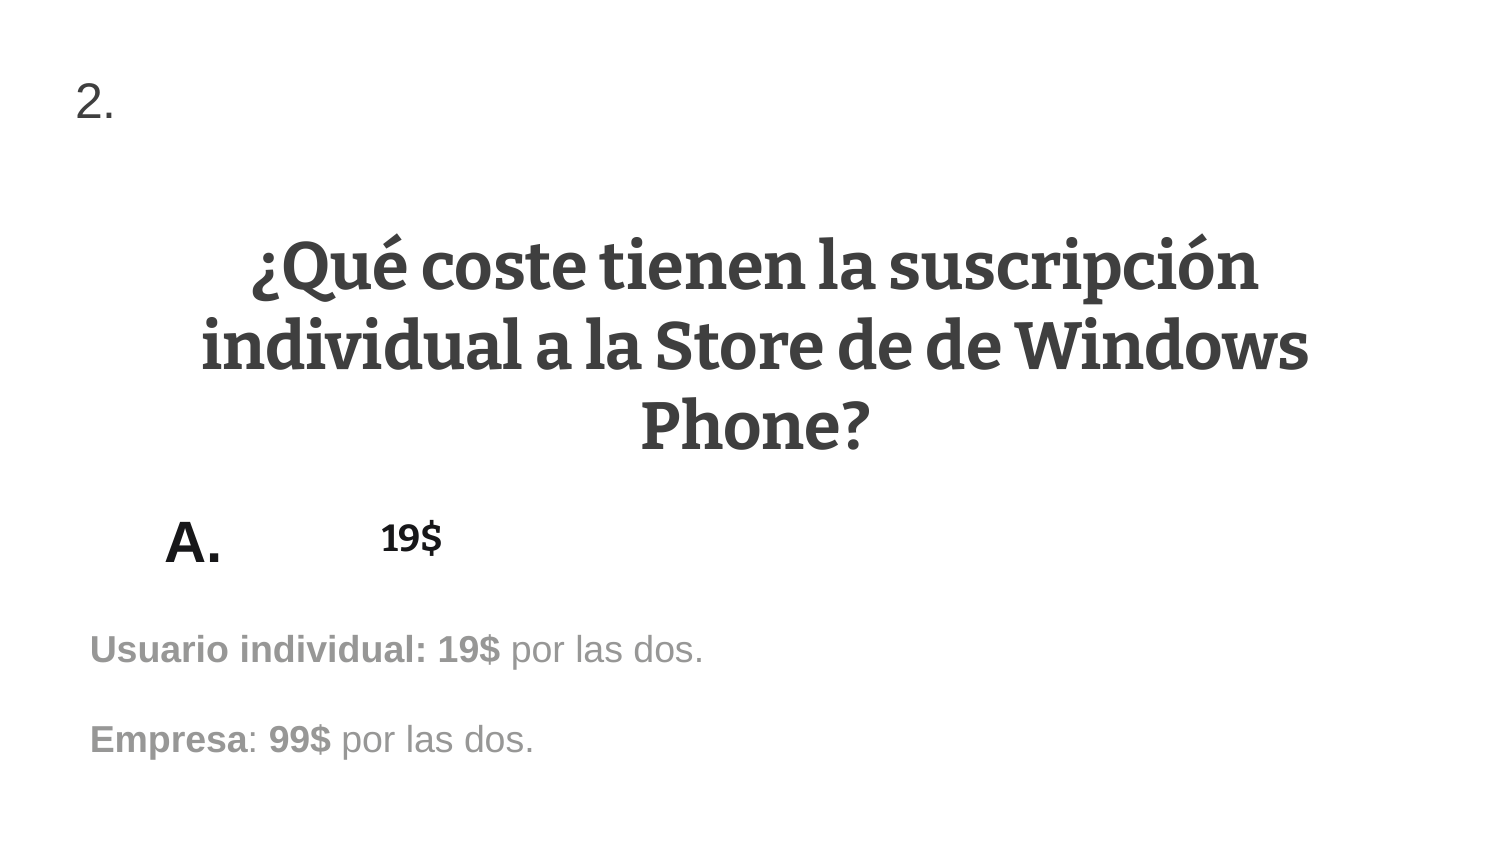

2.
¿Qué coste tienen la suscripción individual a la Store de de Windows Phone?
A.

19$
Usuario individual: 19$ por las dos.
Empresa: 99$ por las dos.